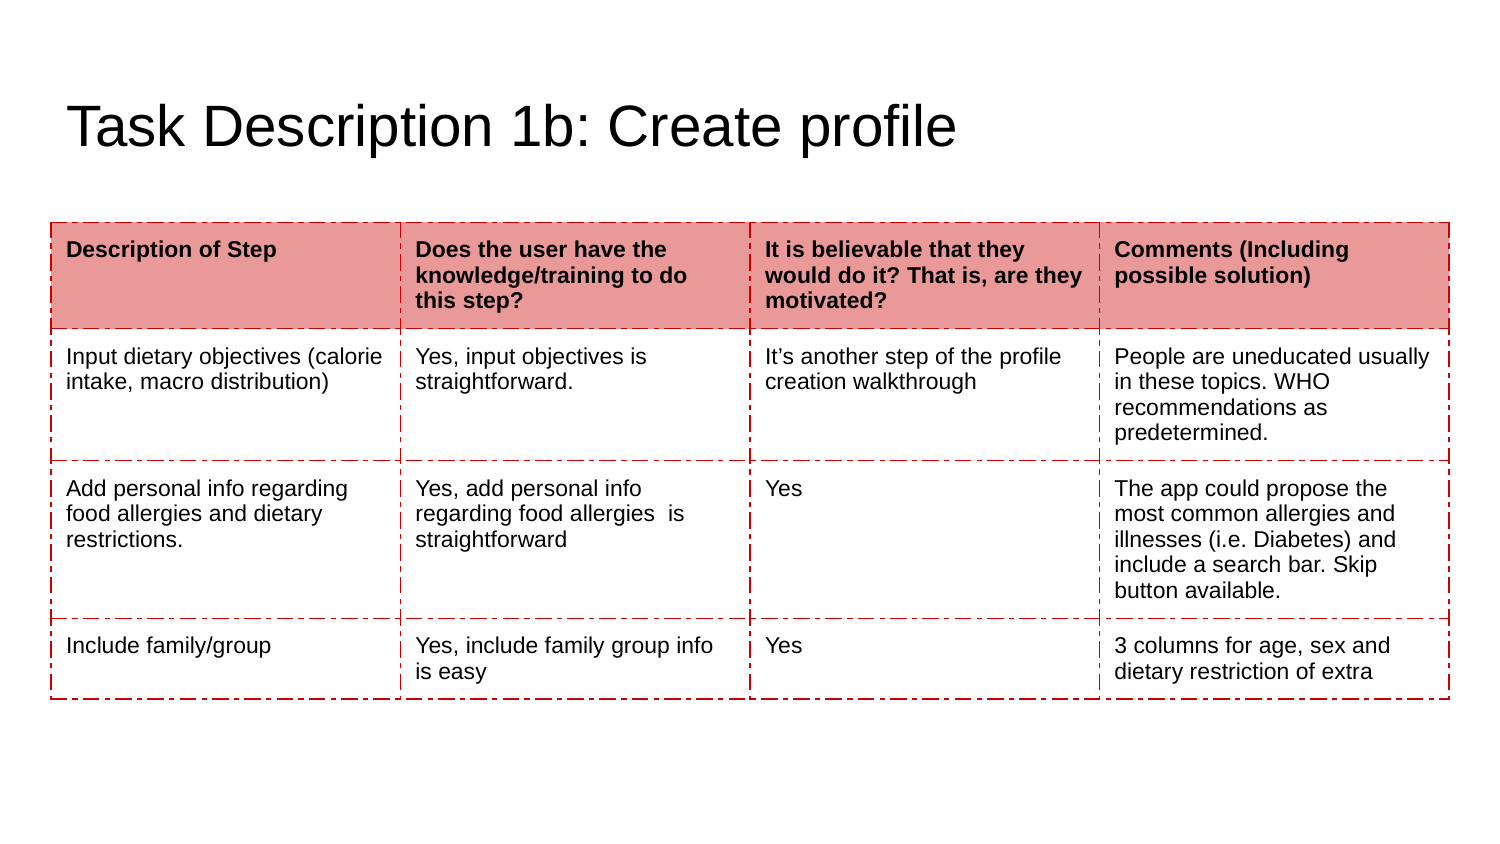

# Task Description 1b: Create profile
| Description of Step | Does the user have the knowledge/training to do this step? | It is believable that they would do it? That is, are they motivated? | Comments (Including possible solution) |
| --- | --- | --- | --- |
| Input dietary objectives (calorie intake, macro distribution) | Yes, input objectives is straightforward. | It’s another step of the profile creation walkthrough | People are uneducated usually in these topics. WHO recommendations as predetermined. |
| Add personal info regarding food allergies and dietary restrictions. | Yes, add personal info regarding food allergies is straightforward | Yes | The app could propose the most common allergies and illnesses (i.e. Diabetes) and include a search bar. Skip button available. |
| Include family/group | Yes, include family group info is easy | Yes | 3 columns for age, sex and dietary restriction of extra |